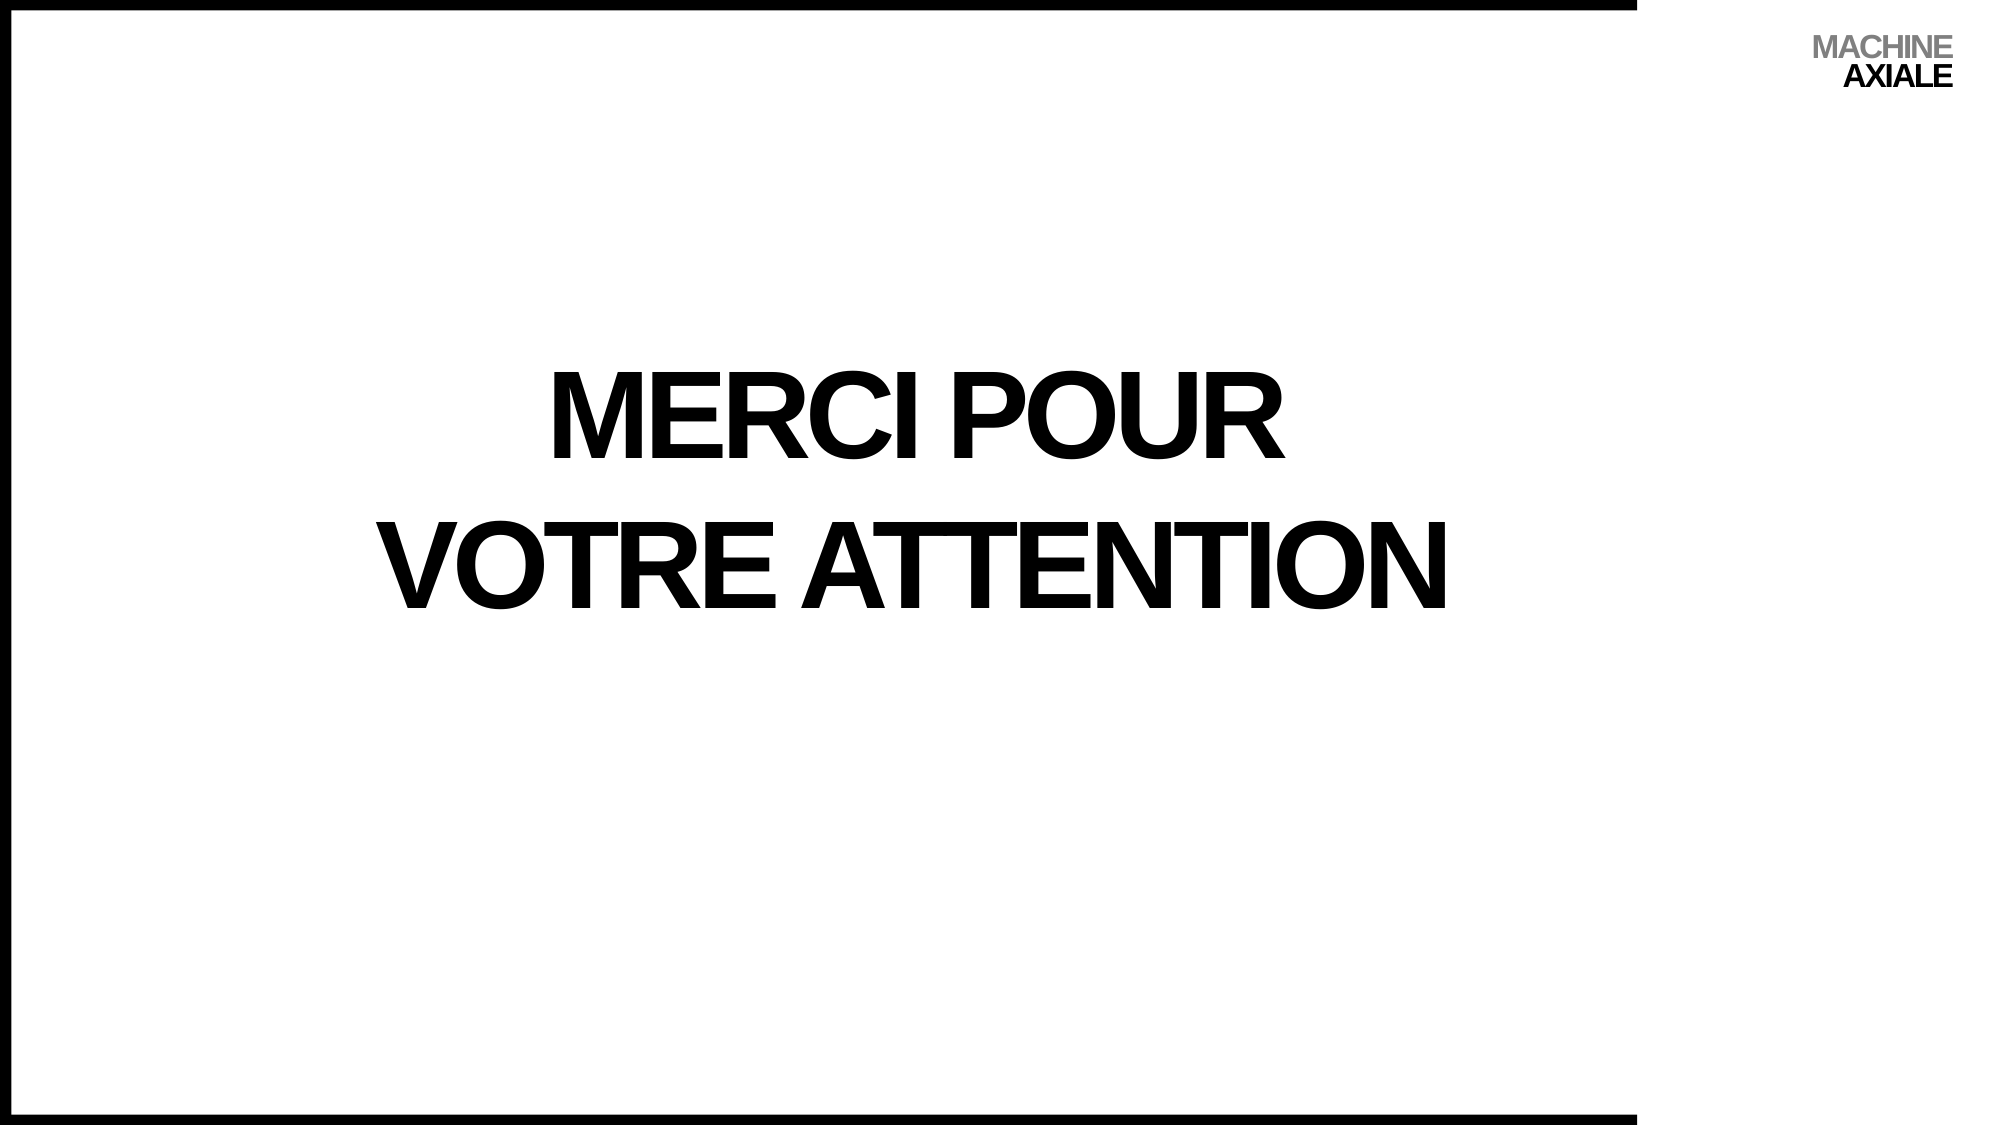

MACHINE
 AXIALE
# Merci pour votre attention
39